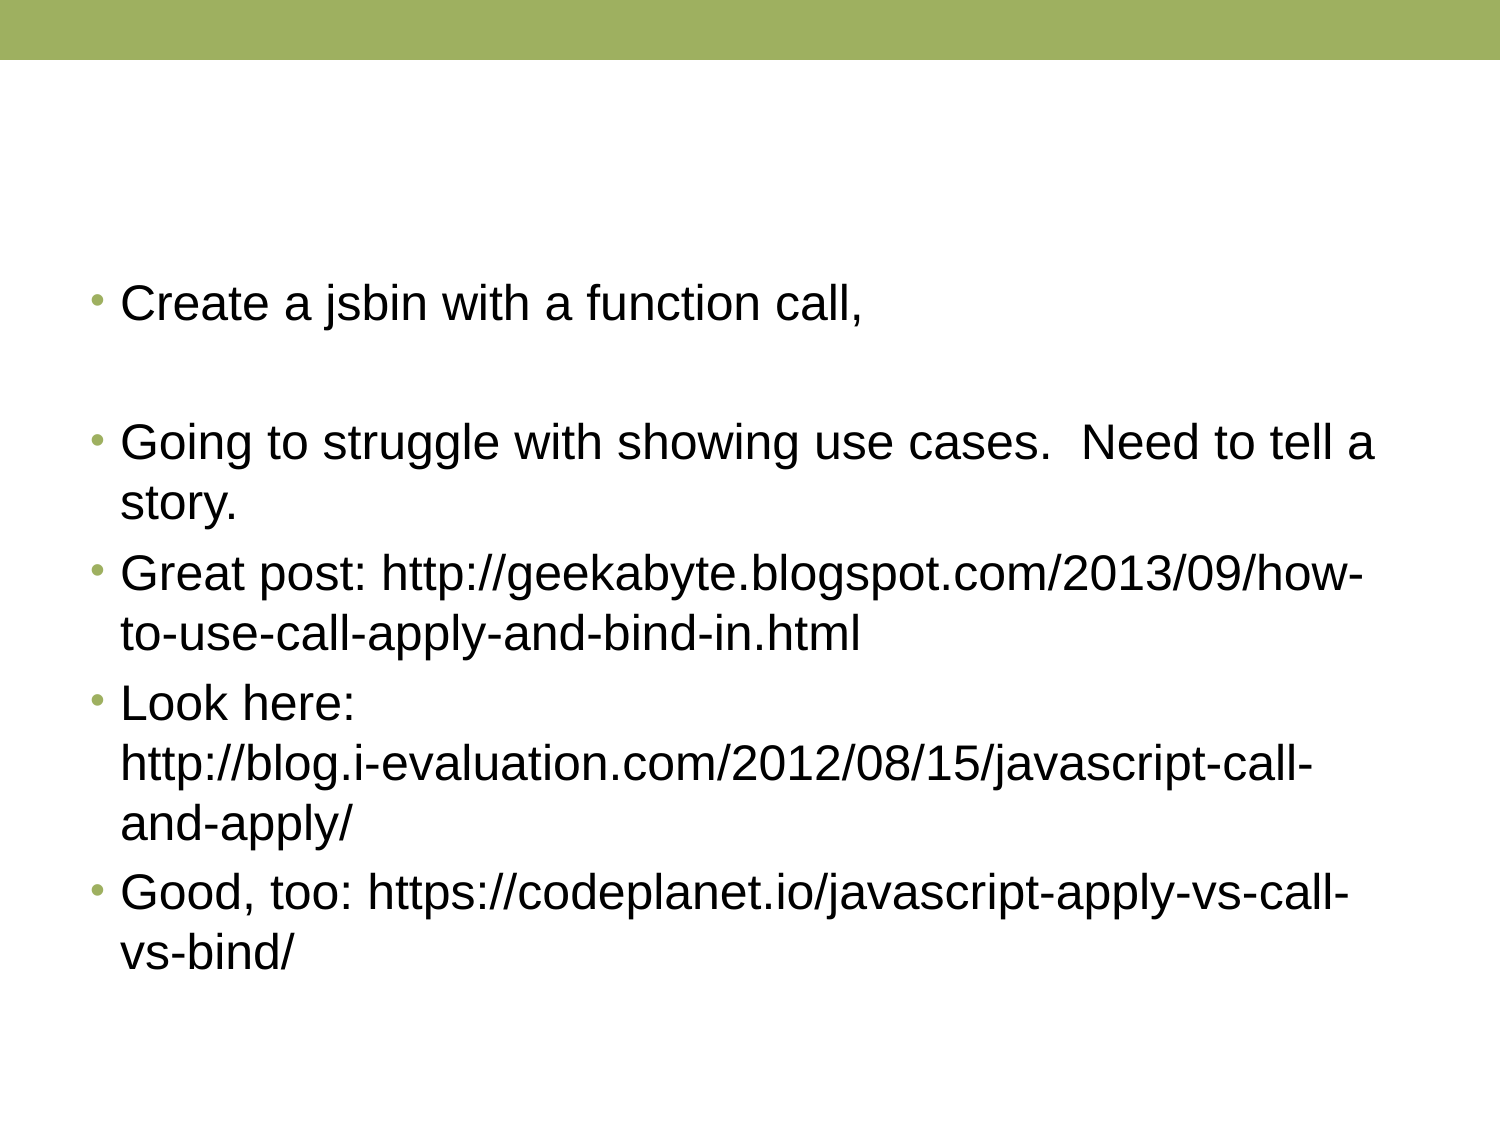

#
Create a jsbin with a function call,

Going to struggle with showing use cases.  Need to tell a story.
Great post: http://geekabyte.blogspot.com/2013/09/how-to-use-call-apply-and-bind-in.html
Look here: http://blog.i-evaluation.com/2012/08/15/javascript-call-and-apply/
Good, too: https://codeplanet.io/javascript-apply-vs-call-vs-bind/